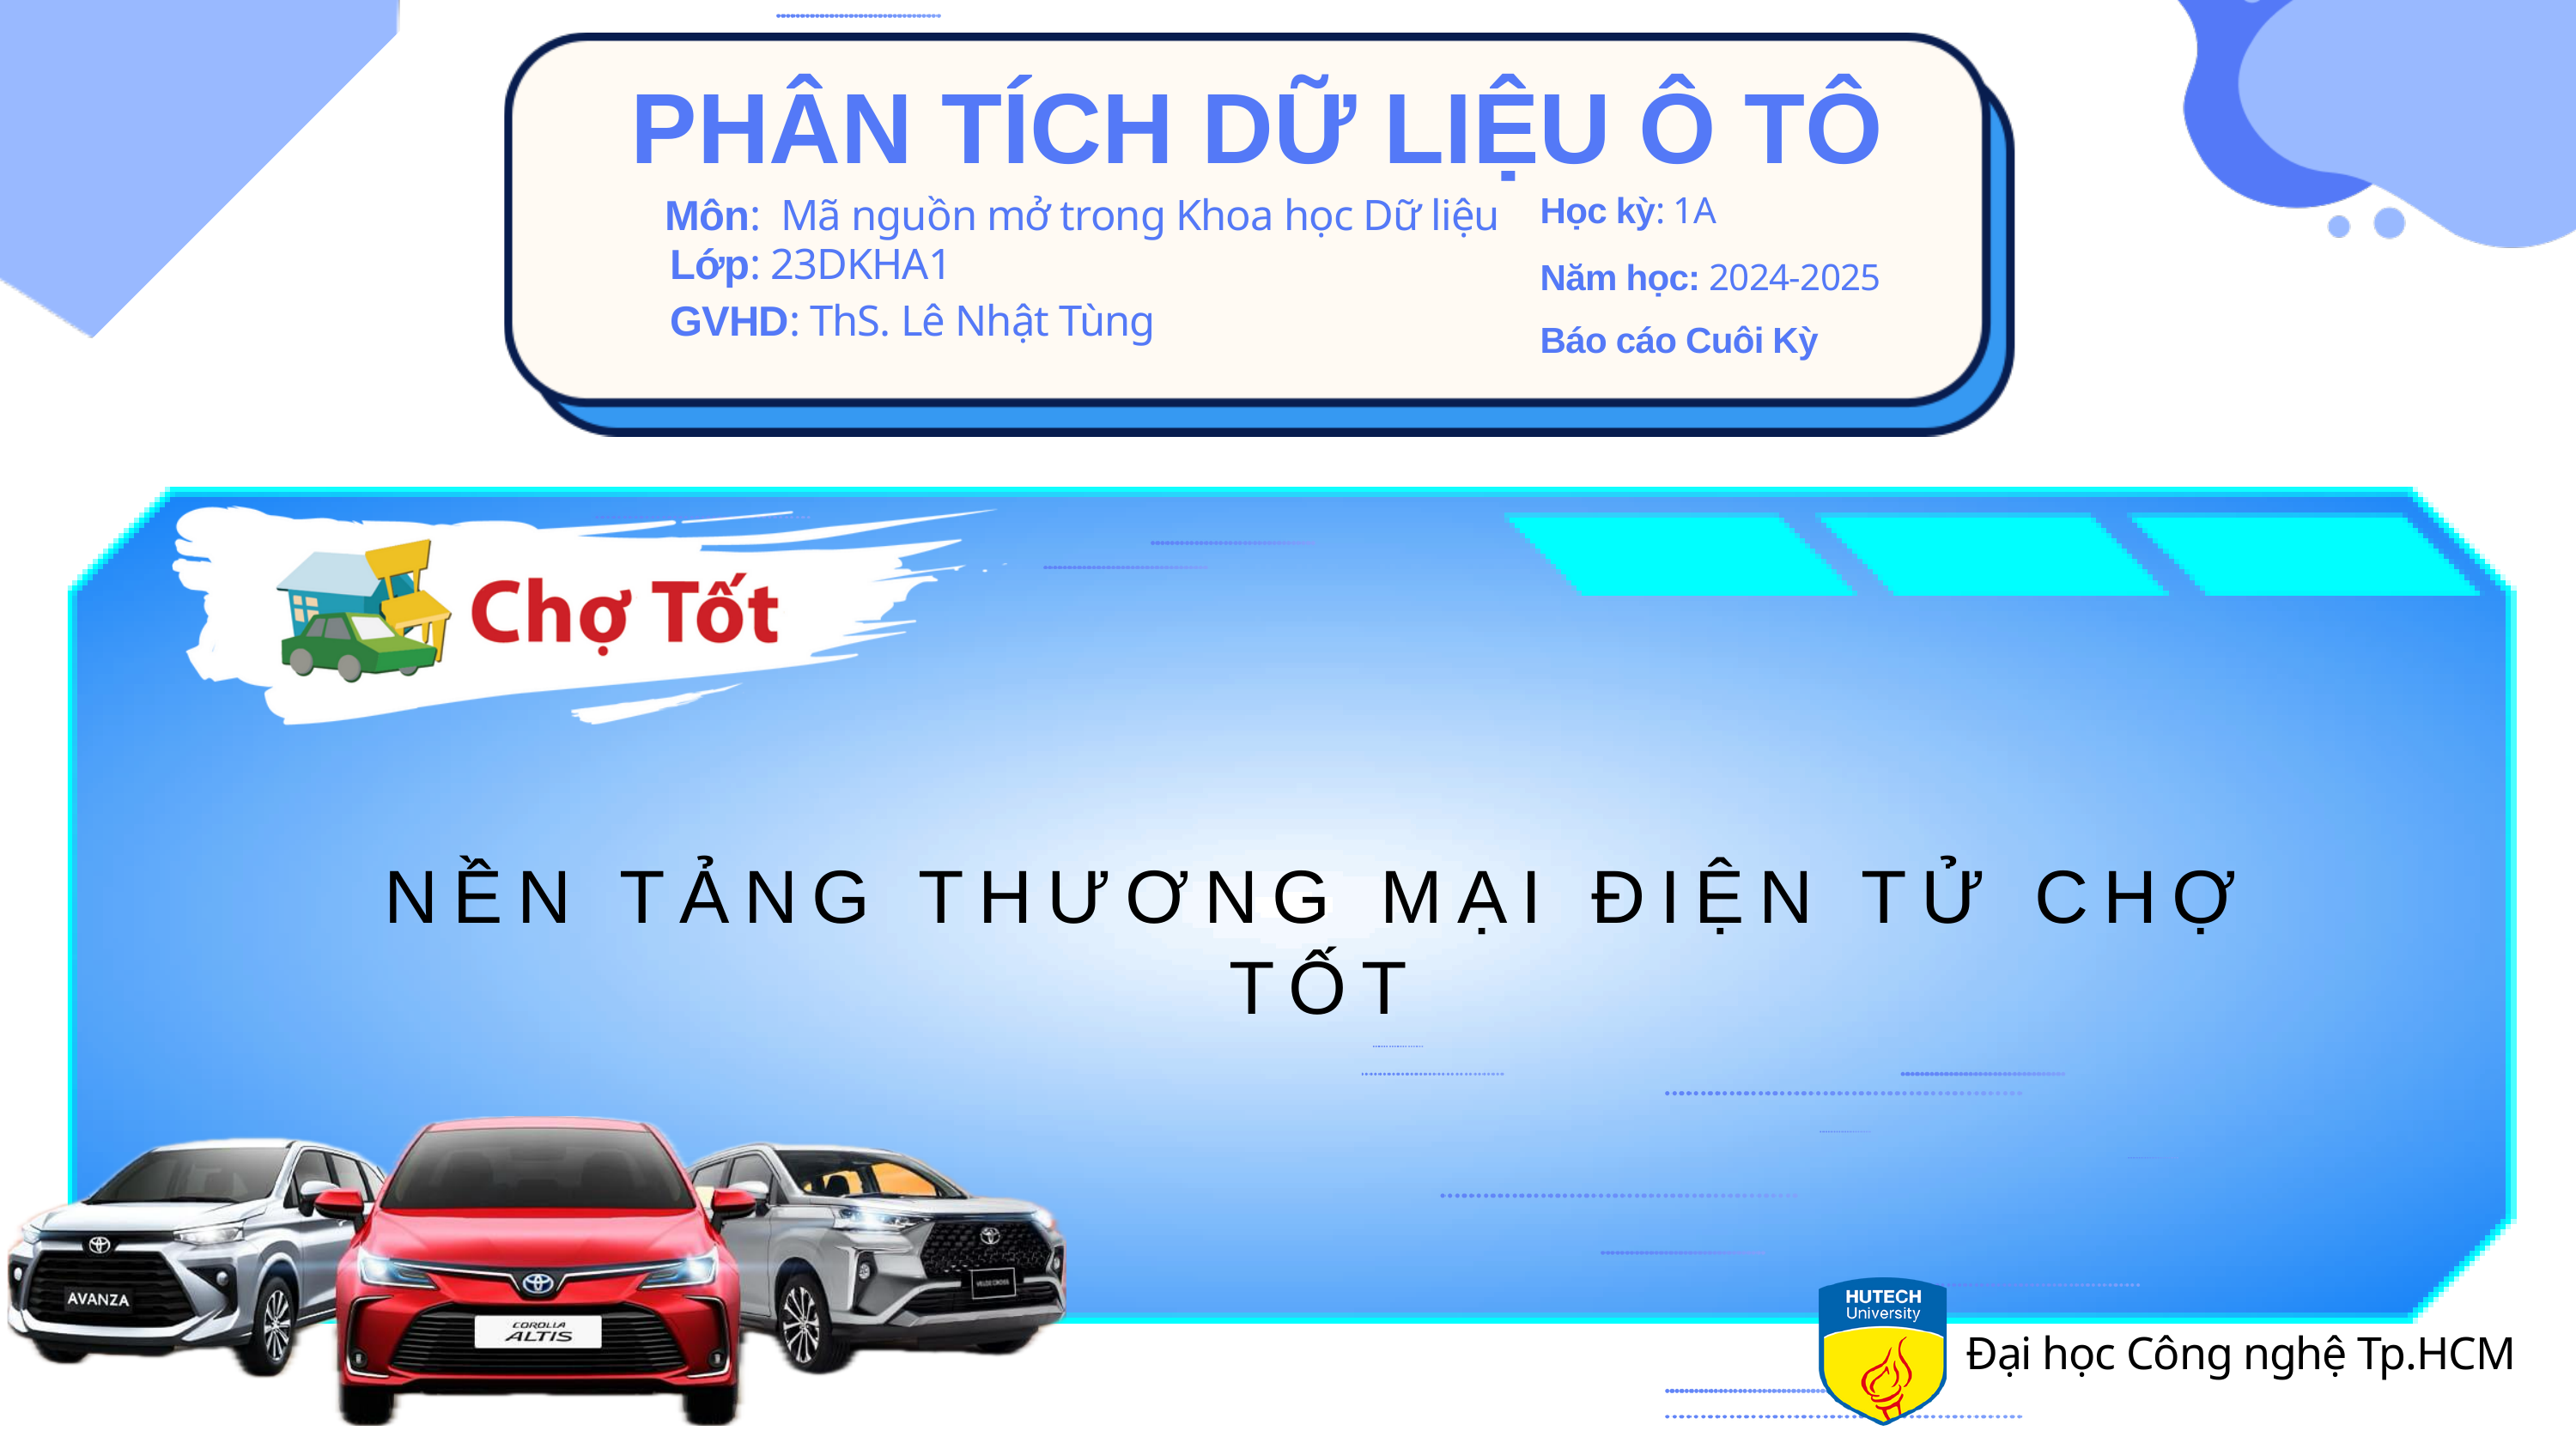

PHÂN TÍCH DỮ LIỆU Ô TÔ

Học kỳ: 1A

Năm học: 2024-2025

 Môn:  Mã nguồn mở trong Khoa học Dữ liệu

Lớp: 23DKHA1

GVHD: ThS. Lê Nhật Tùng

Báo cáo Cuôi Kỳ

NỀN TẢNG THƯƠNG MẠI ĐIỆN TỬ CHỢ TỐT

Đại học Công nghệ Tp.HCM